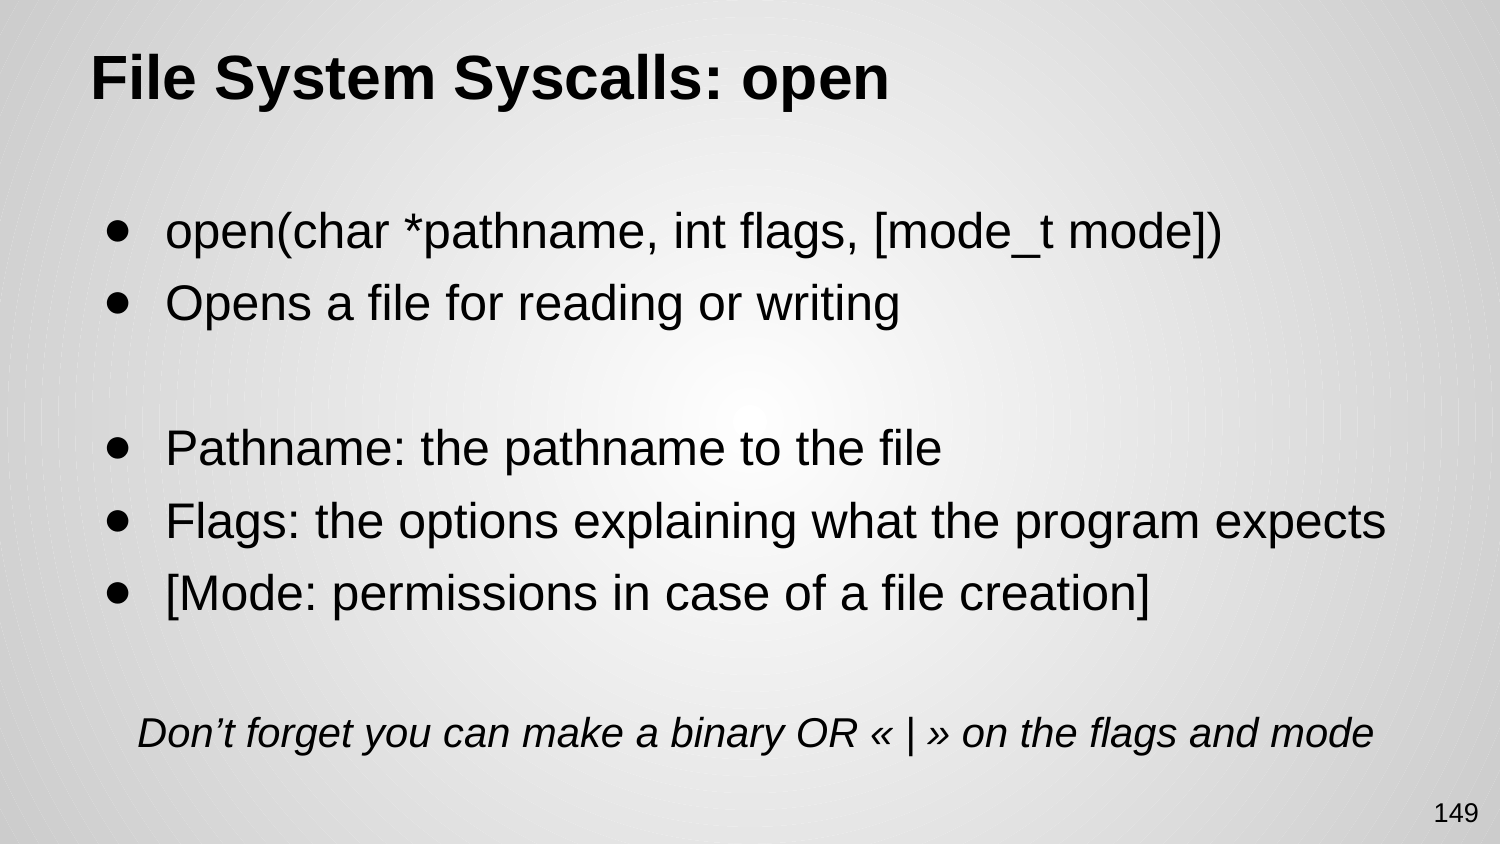

# File System Syscalls: open
open(char *pathname, int flags, [mode_t mode])
Opens a file for reading or writing

Pathname: the pathname to the file
Flags: the options explaining what the program expects
[Mode: permissions in case of a file creation]

Don’t forget you can make a binary OR « | » on the flags and mode
149